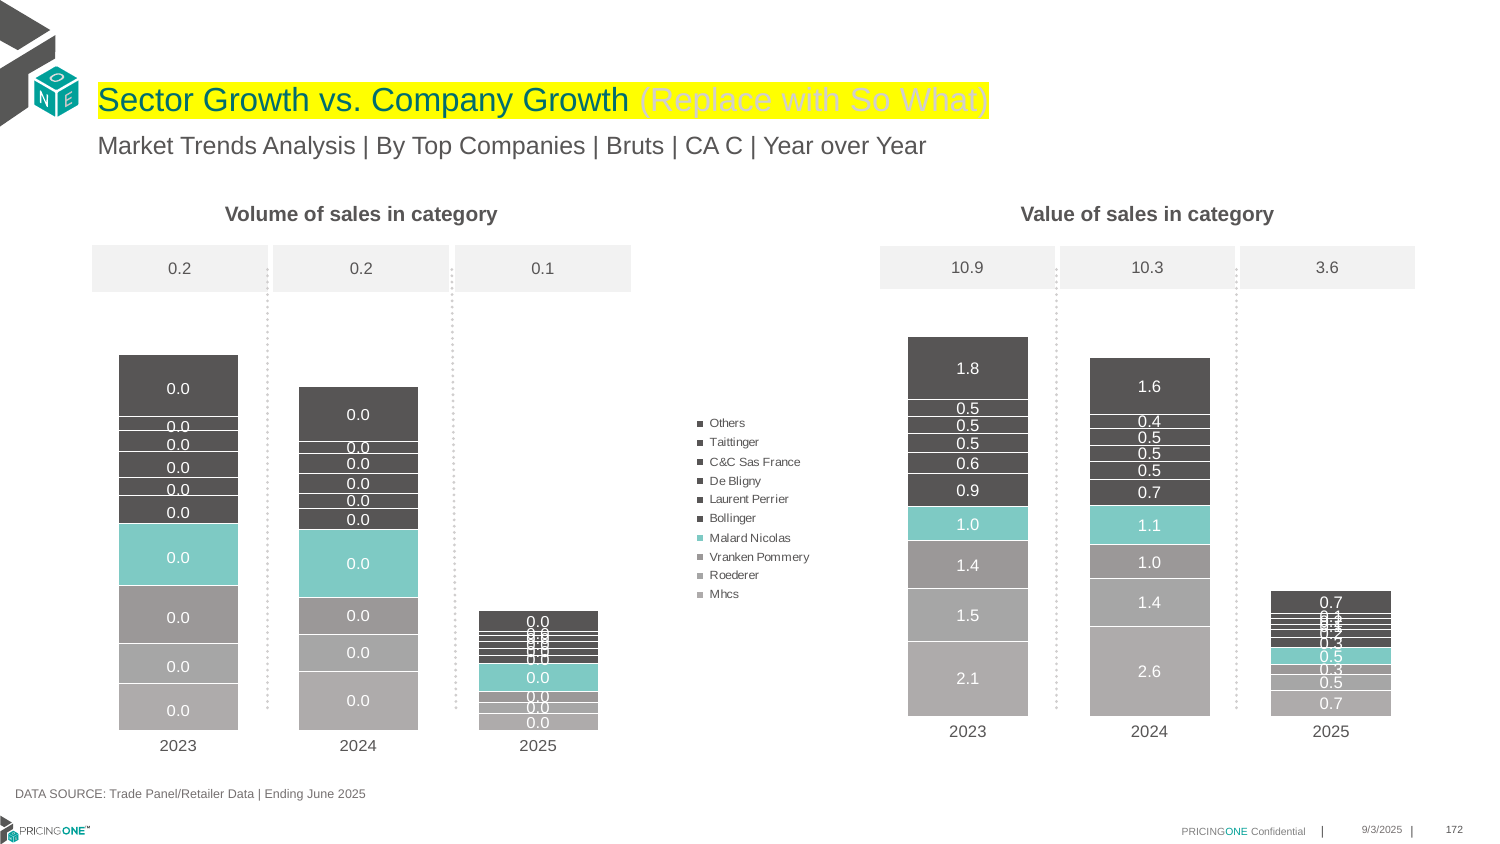

# Sector Growth vs. Company Growth (Replace with So What)
Market Trends Analysis | By Top Companies | Bruts | CA C | Year over Year
| Value of sales in category |  |  |
| --- | --- | --- |
| 10.9 | 10.3 | 3.6 |
| Volume of sales in category |  |  |
| --- | --- | --- |
| 0.2 | 0.2 | 0.1 |

### Chart

| Category | Mhcs | Roederer | Vranken Pommery | Malard Nicolas | Bollinger | Laurent Perrier | De Bligny | C&C Sas France | Taittinger | Others |
|---|---|---|---|---|---|---|---|---|---|---|
| 2023 | 2.140766 | 1.513693 | 1.368136 | 0.988269 | 0.939571 | 0.609706 | 0.537543 | 0.493138 | 0.484328 | 1.799485 |
| 2024 | 2.566046 | 1.366257 | 0.974601 | 1.142105 | 0.740084 | 0.510612 | 0.456128 | 0.479239 | 0.404229 | 1.638733 |
| 2025 | 0.744963 | 0.457784 | 0.27719 | 0.471859 | 0.29439 | 0.24611 | 0.14381 | 0.153664 | 0.148232 | 0.651544 |

### Chart

| Category | Mhcs | Roederer | Vranken Pommery | Malard Nicolas | Bollinger | Laurent Perrier | De Bligny | C&C Sas France | Taittinger | Others |
|---|---|---|---|---|---|---|---|---|---|---|
| 2023 | 0.026961 | 0.023551 | 0.03329 | 0.03549 | 0.016539 | 0.009981 | 0.014916 | 0.012122 | 0.008196 | 0.03563 |
| 2024 | 0.034359 | 0.020897 | 0.021714 | 0.038763 | 0.012634 | 0.008545 | 0.011443 | 0.011748 | 0.006606 | 0.031518 |
| 2025 | 0.009761 | 0.00666 | 0.006345 | 0.015756 | 0.004866 | 0.004288 | 0.003516 | 0.0036 | 0.002442 | 0.012021 |
DATA SOURCE: Trade Panel/Retailer Data | Ending June 2025

9/3/2025
172